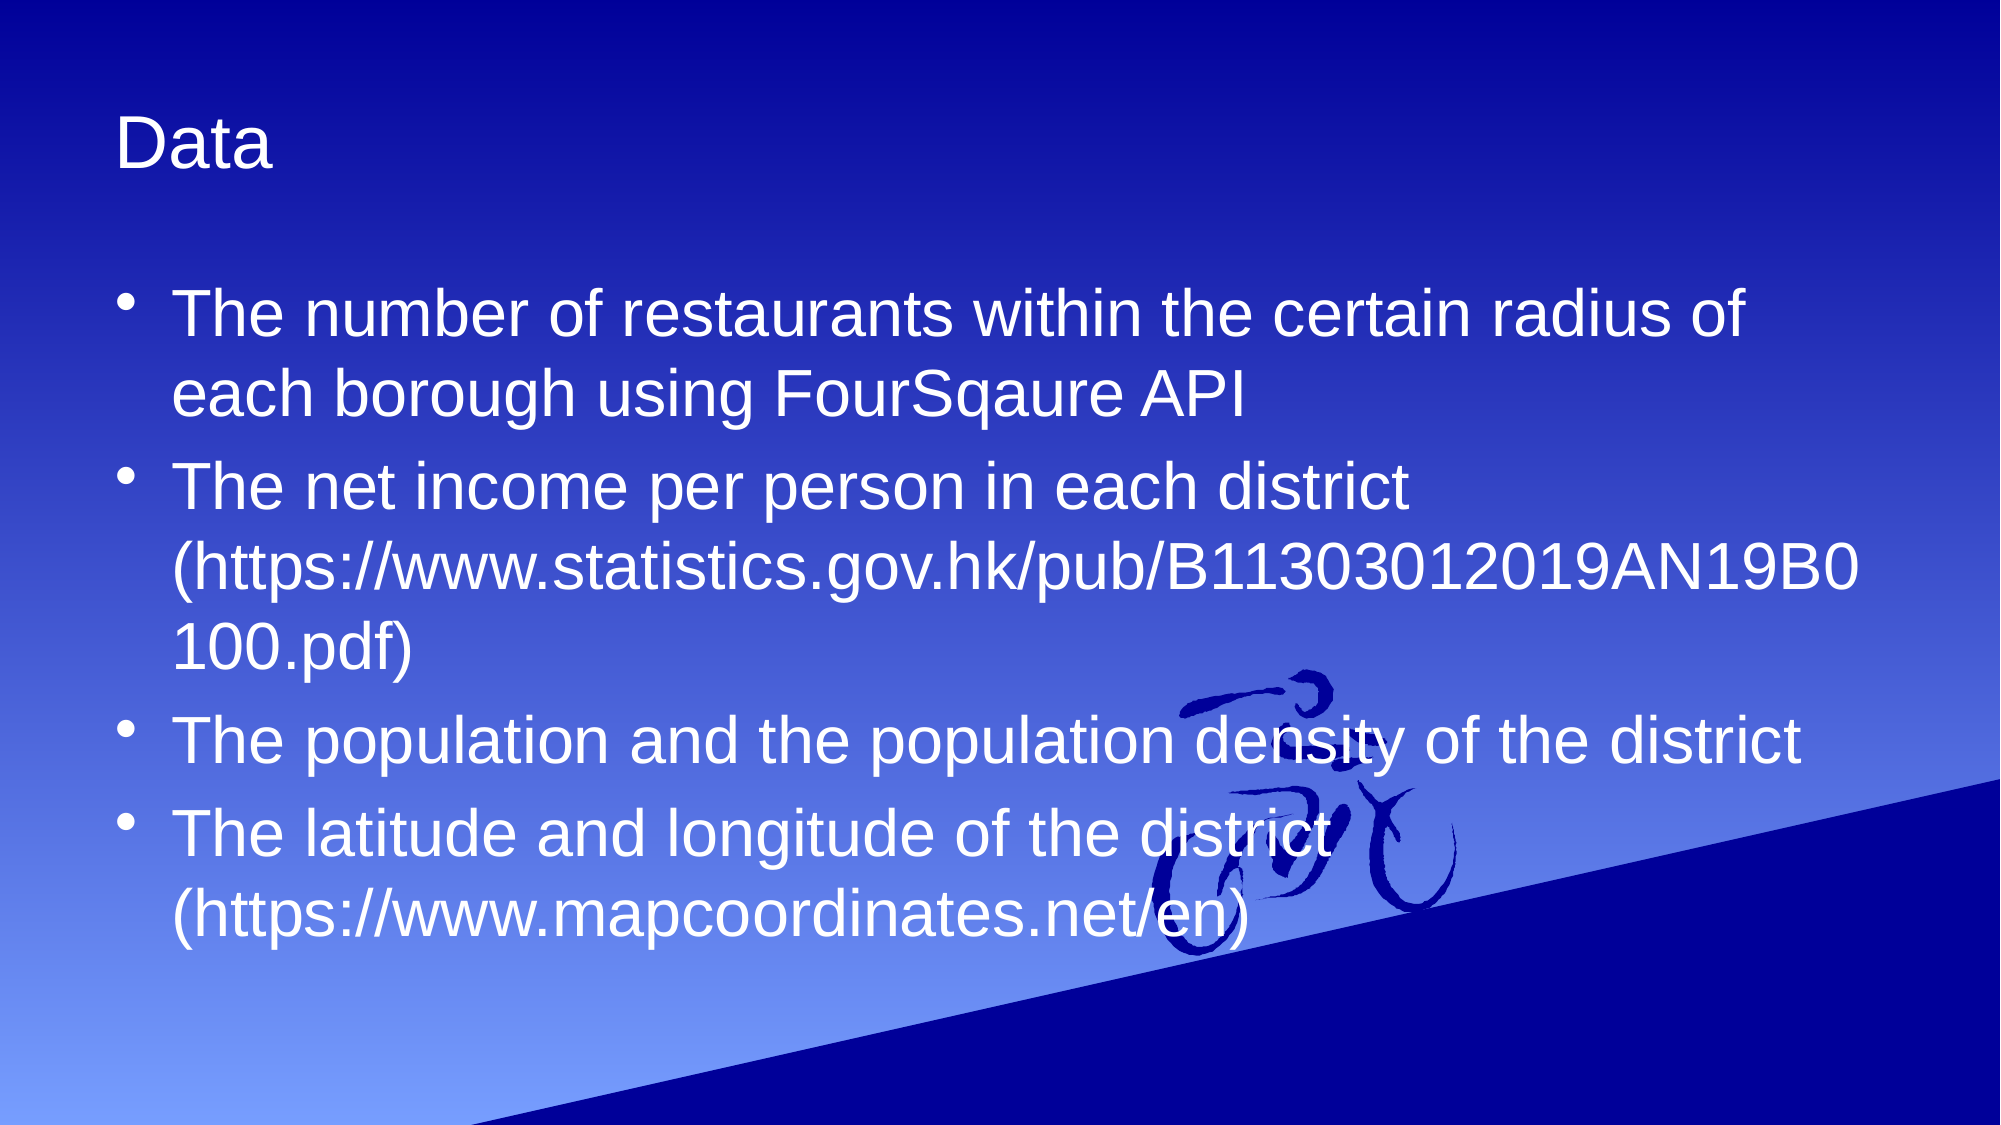

# Data
The number of restaurants within the certain radius of each borough using FourSqaure API
The net income per person in each district (https://www.statistics.gov.hk/pub/B11303012019AN19B0100.pdf)
The population and the population density of the district
The latitude and longitude of the district (https://www.mapcoordinates.net/en)